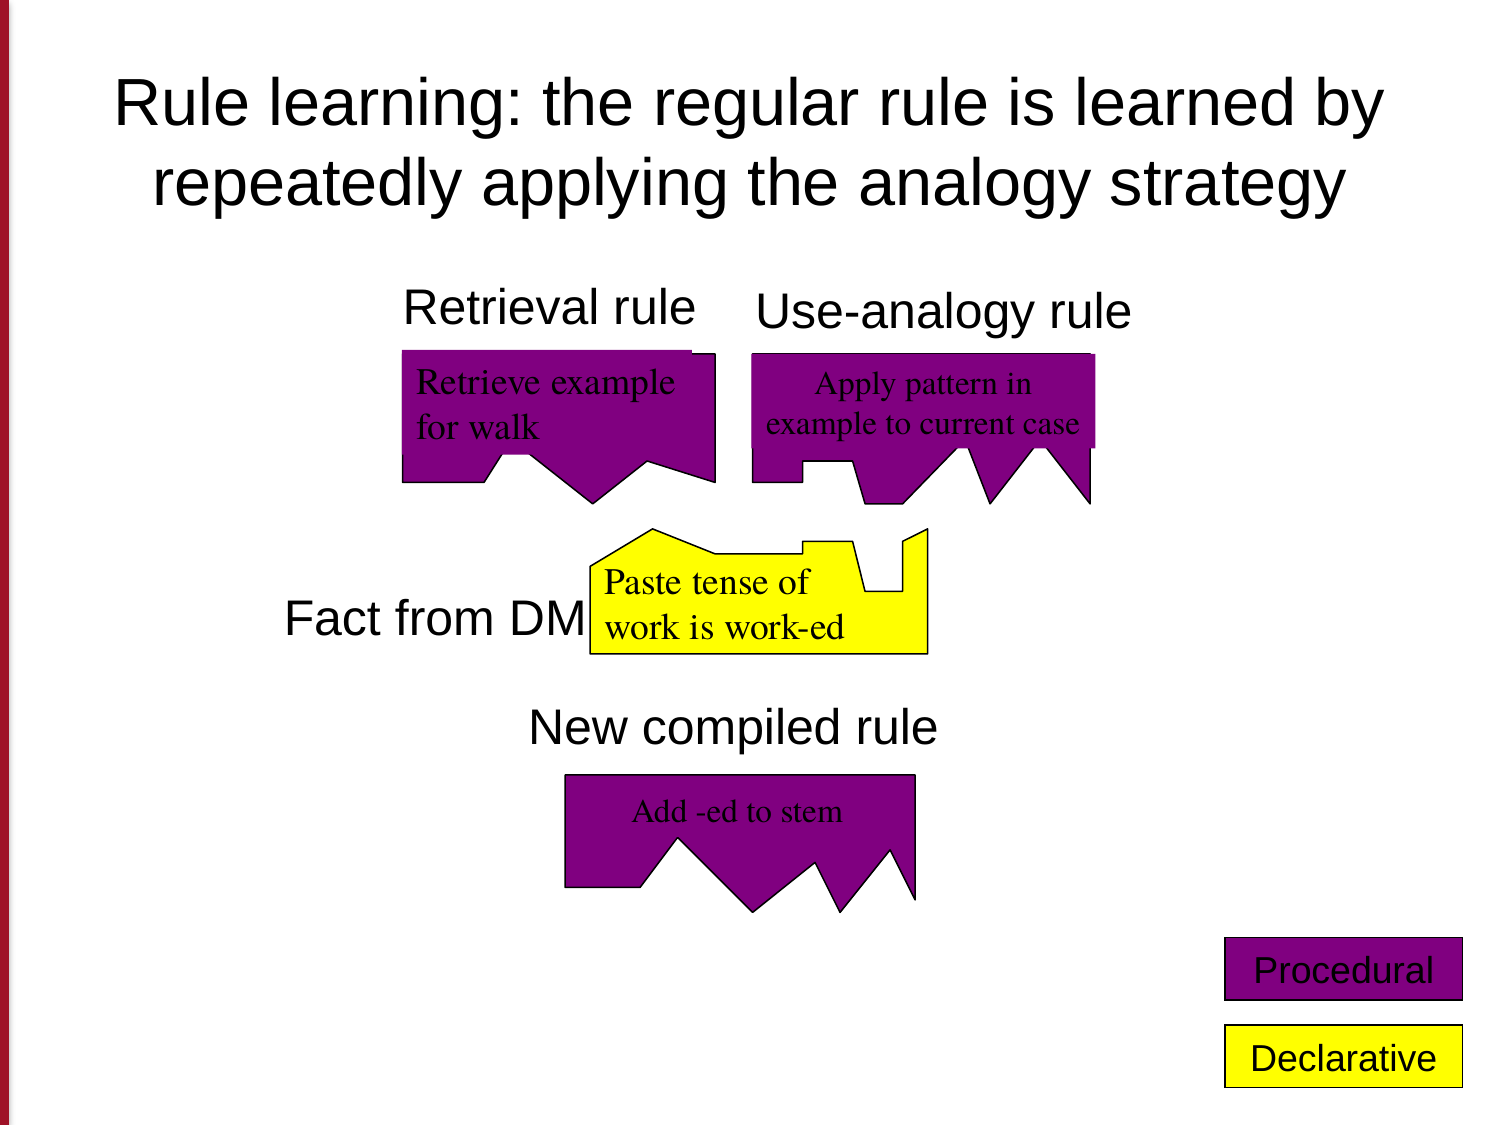

# Rule learning: the regular rule is learned by repeatedly applying the analogy strategy
Retrieval rule
Use-analogy rule
Retrieve example
for walk

Apply pattern in
example to current case

Paste tense of
work is work-ed
Fact from DM

Add -ed to stem
New compiled rule
Procedural
Declarative